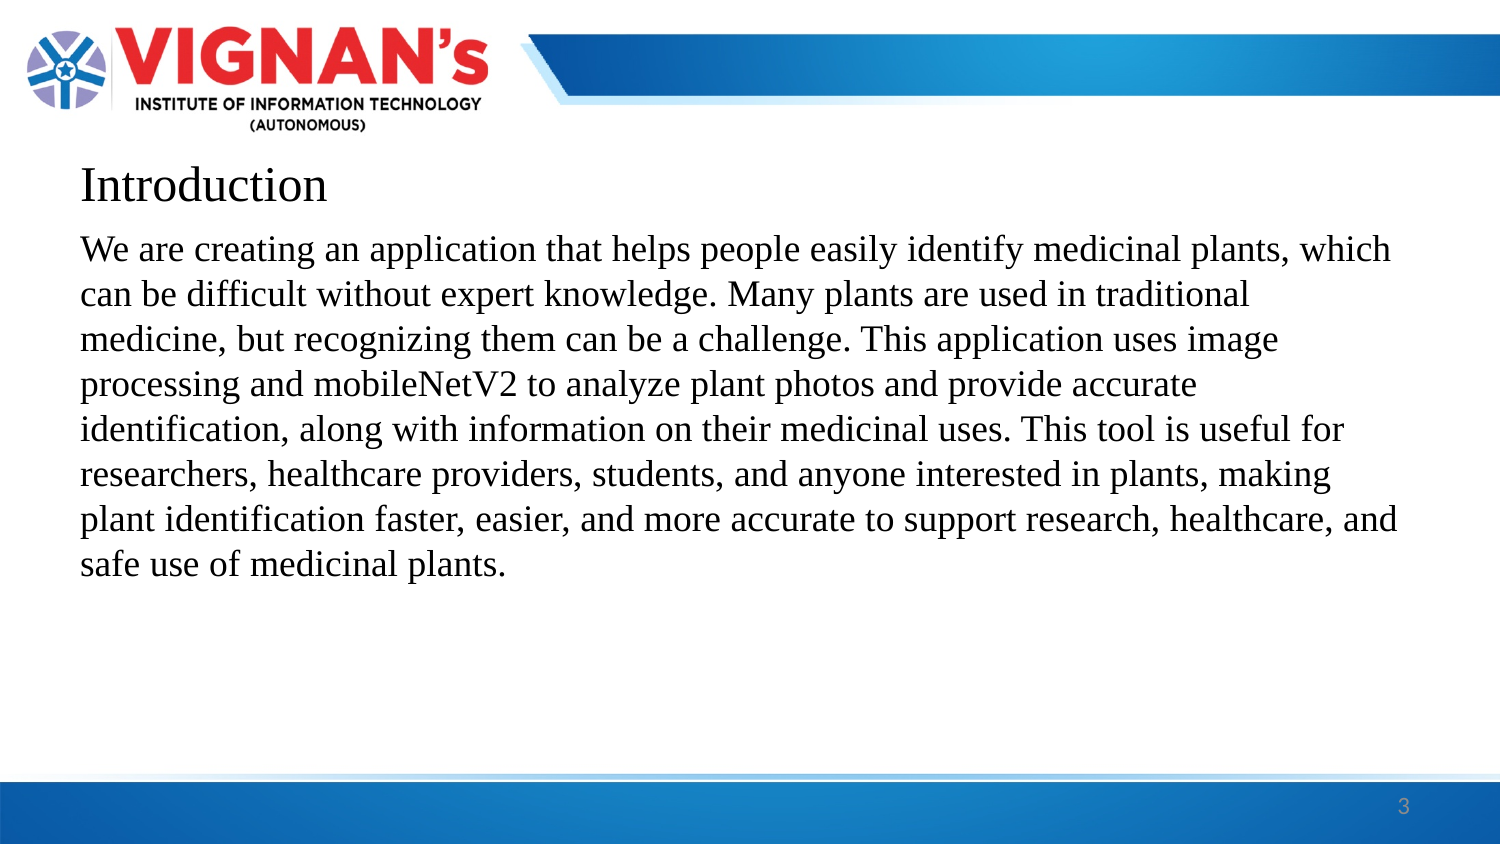

Introduction
We are creating an application that helps people easily identify medicinal plants, which can be difficult without expert knowledge. Many plants are used in traditional medicine, but recognizing them can be a challenge. This application uses image processing and mobileNetV2 to analyze plant photos and provide accurate identification, along with information on their medicinal uses. This tool is useful for researchers, healthcare providers, students, and anyone interested in plants, making plant identification faster, easier, and more accurate to support research, healthcare, and safe use of medicinal plants.
3